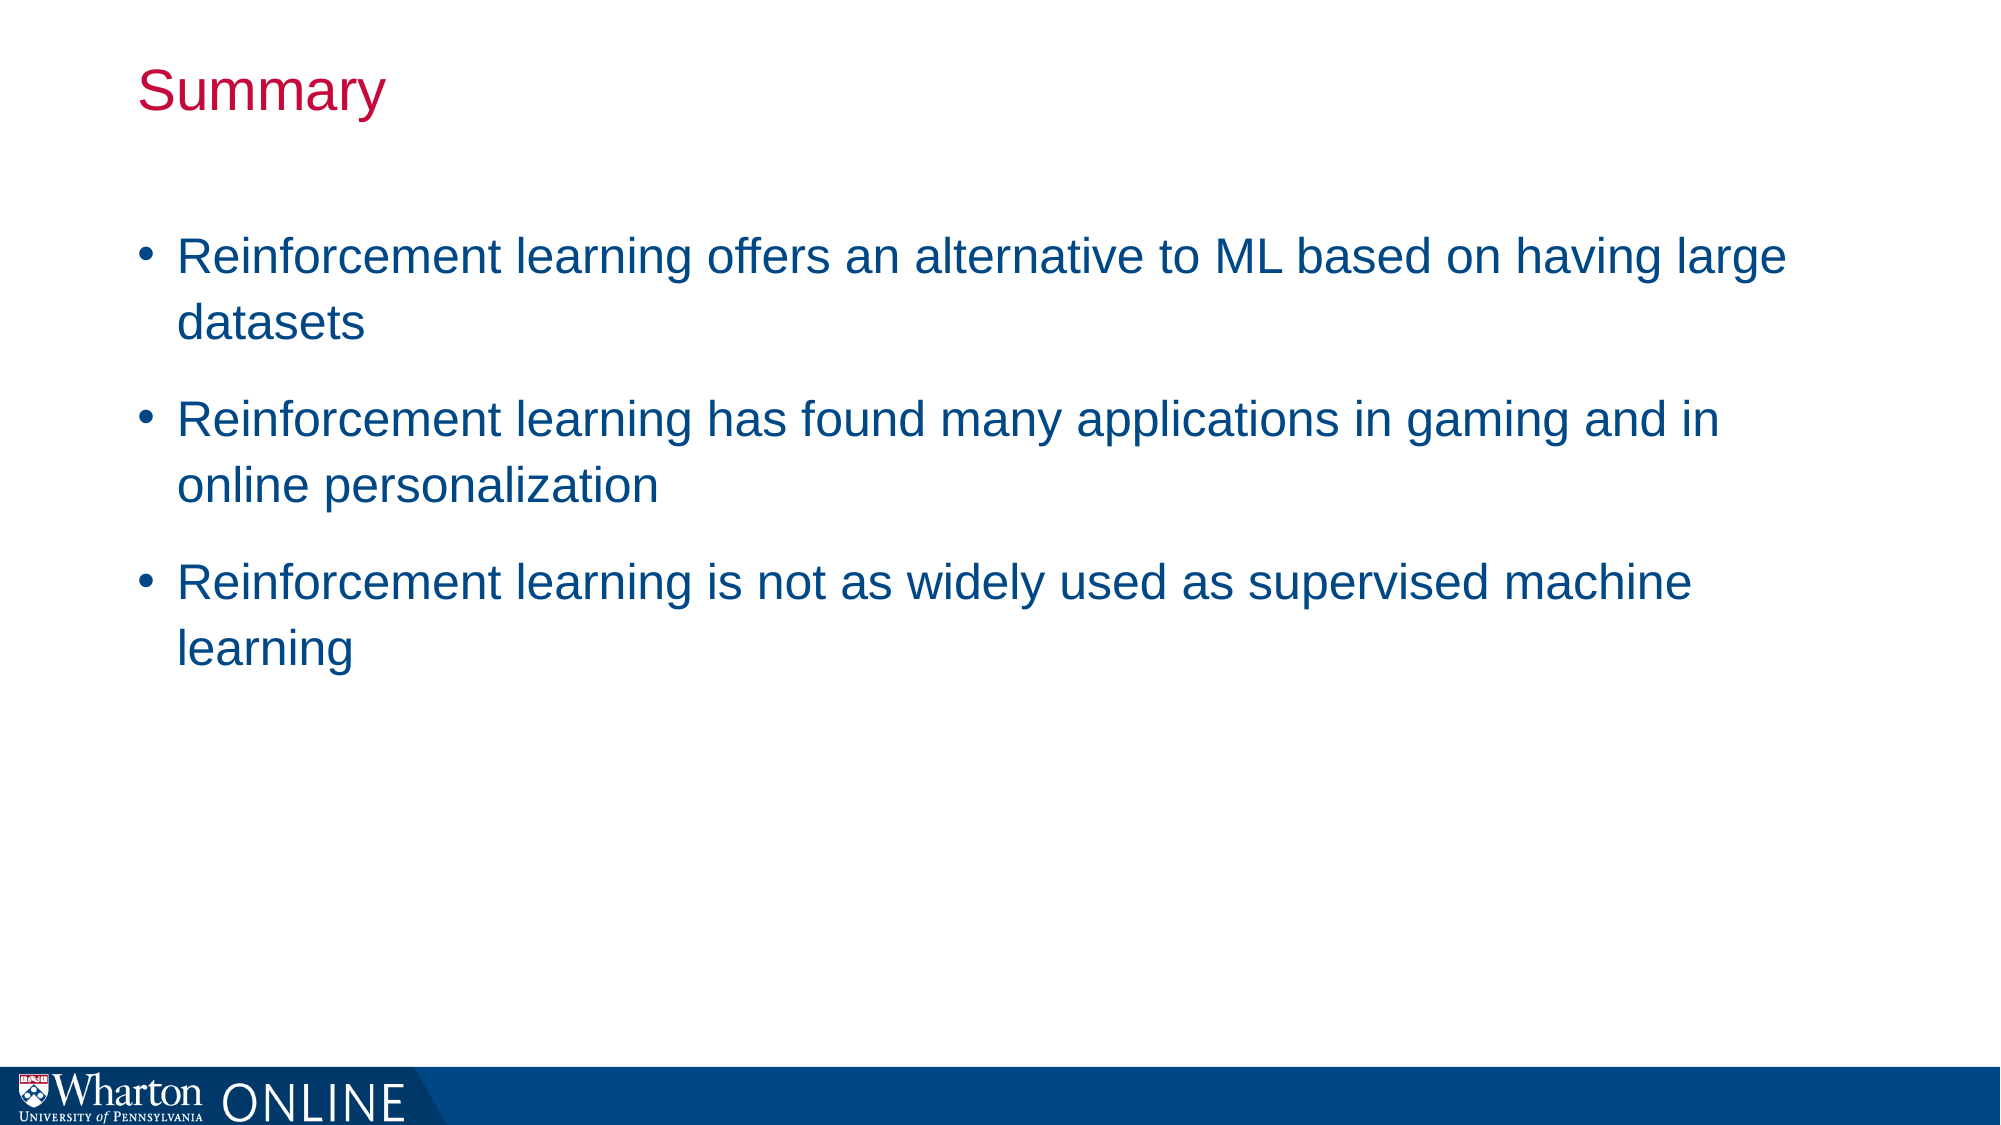

# Summary
Reinforcement learning offers an alternative to ML based on having large datasets
Reinforcement learning has found many applications in gaming and in online personalization
Reinforcement learning is not as widely used as supervised machine learning